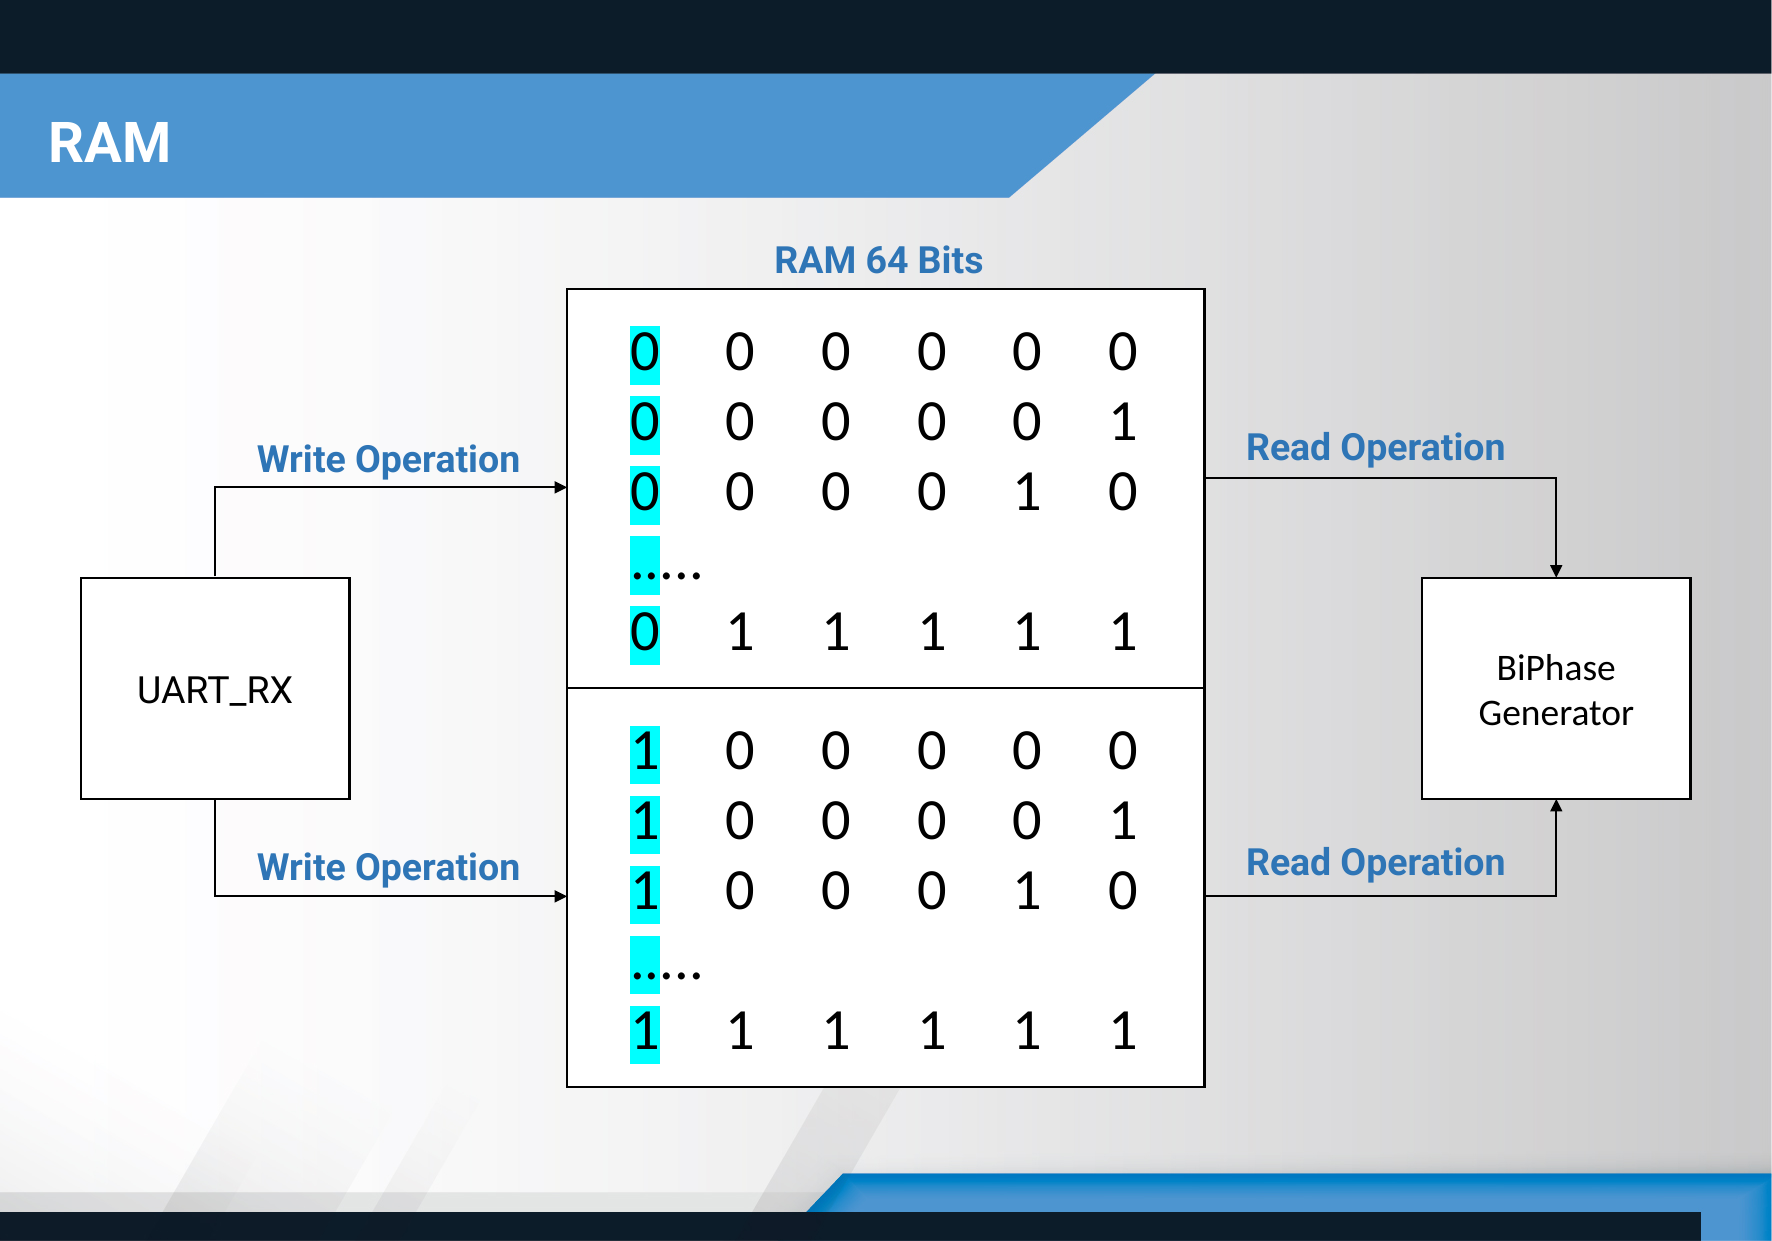

RAM
RAM 64 Bits

0     0     0     0     0     0
0     0     0     0     0     1
0     0     0     0     1     0
.....
0     1     1     1     1     1
Read Operation
Write Operation
UART_RX
BiPhase Generator
1     0     0     0     0     0
1     0     0     0     0     1
1     0     0     0     1     0
.....
1     1     1     1     1     1
Read Operation
Write Operation